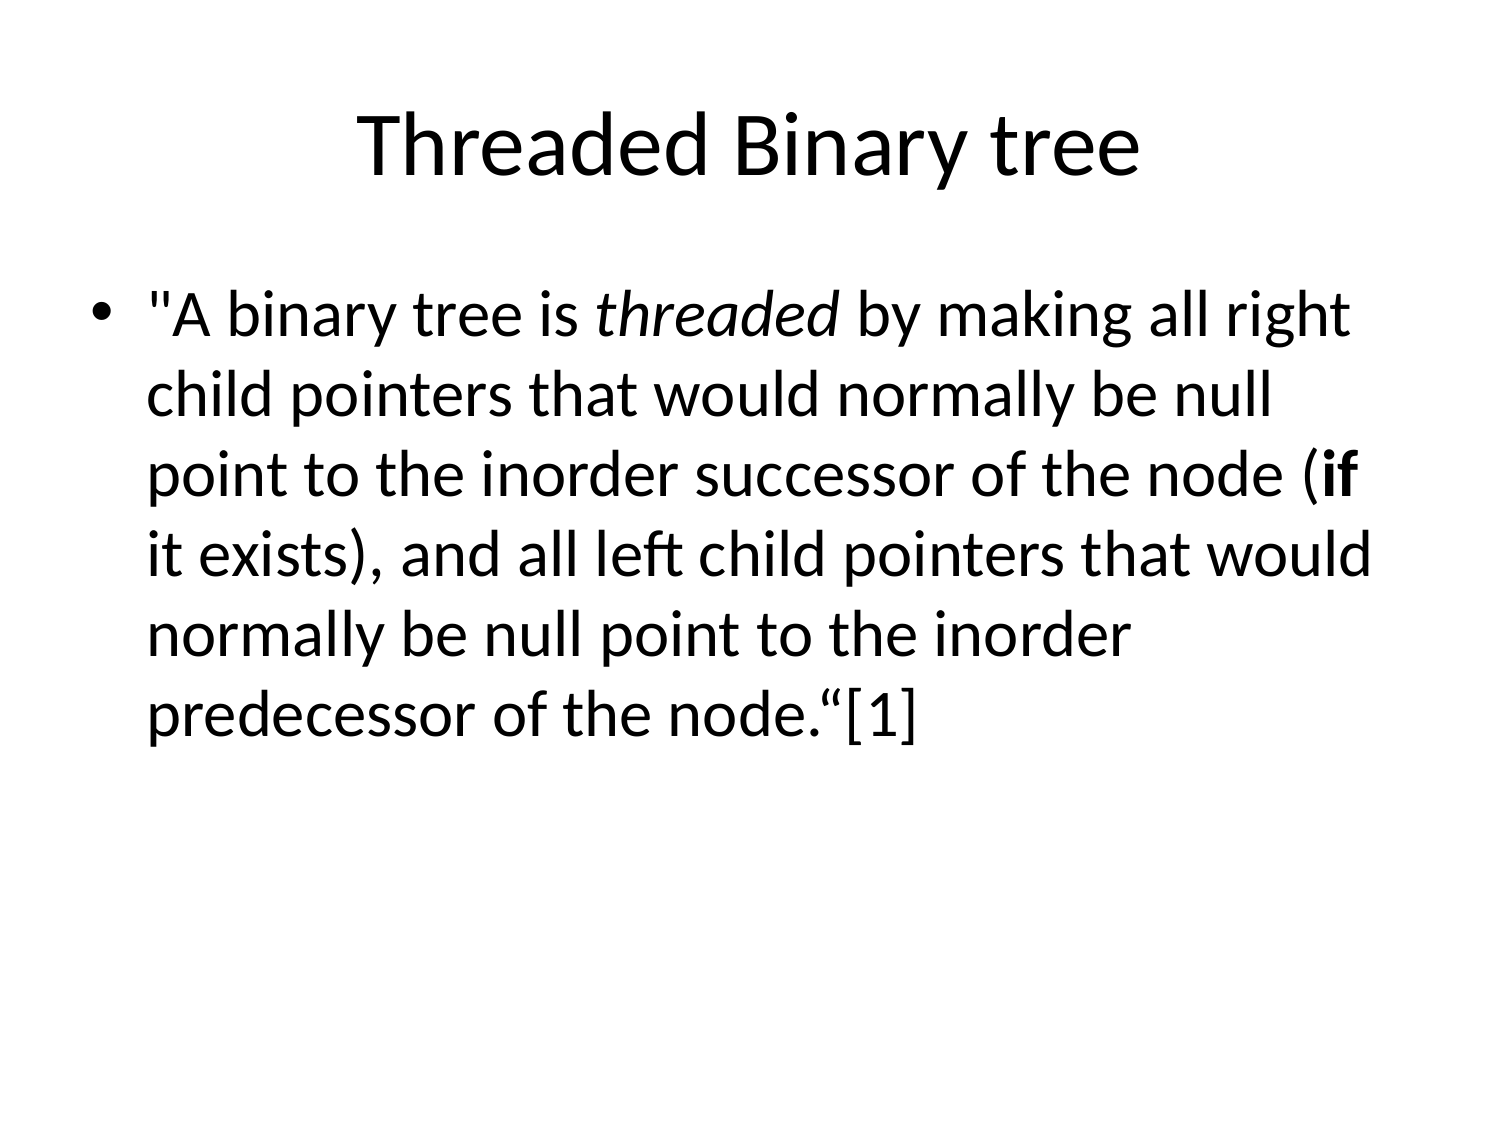

# Threaded Binary tree
"A binary tree is threaded by making all right child pointers that would normally be null point to the inorder successor of the node (if it exists), and all left child pointers that would normally be null point to the inorder predecessor of the node.“[1]